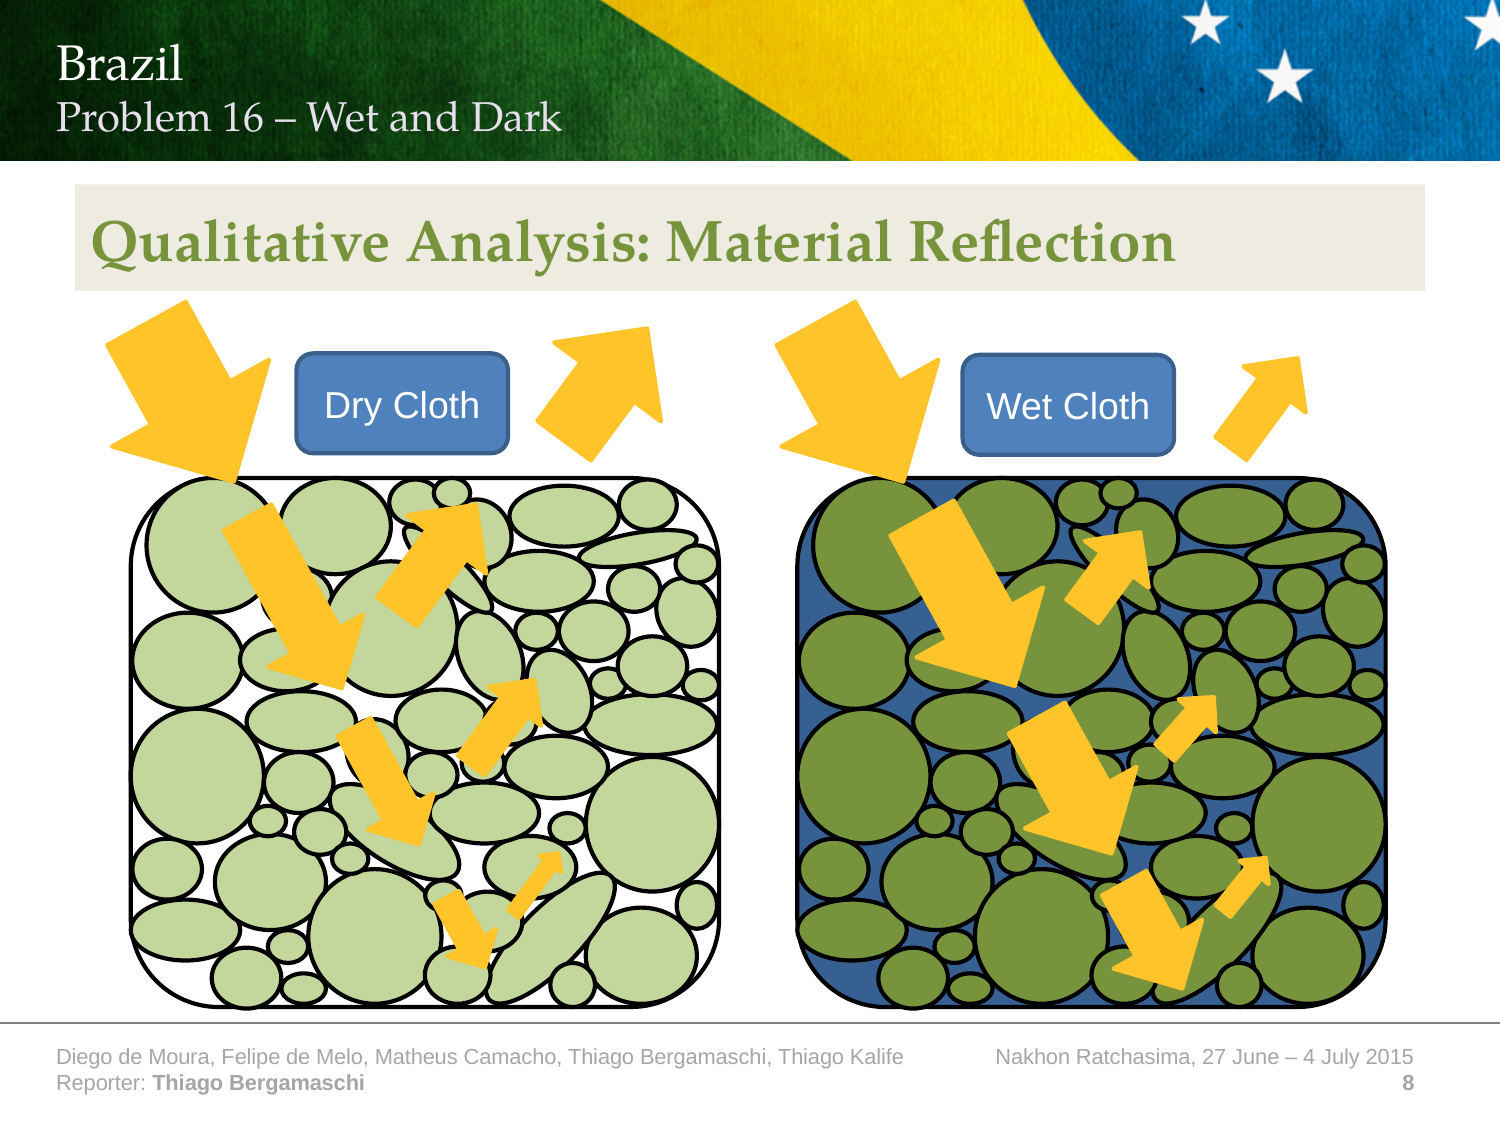

# Qualitative Analysis: Material Reflection

Dry Cloth
Wet Cloth